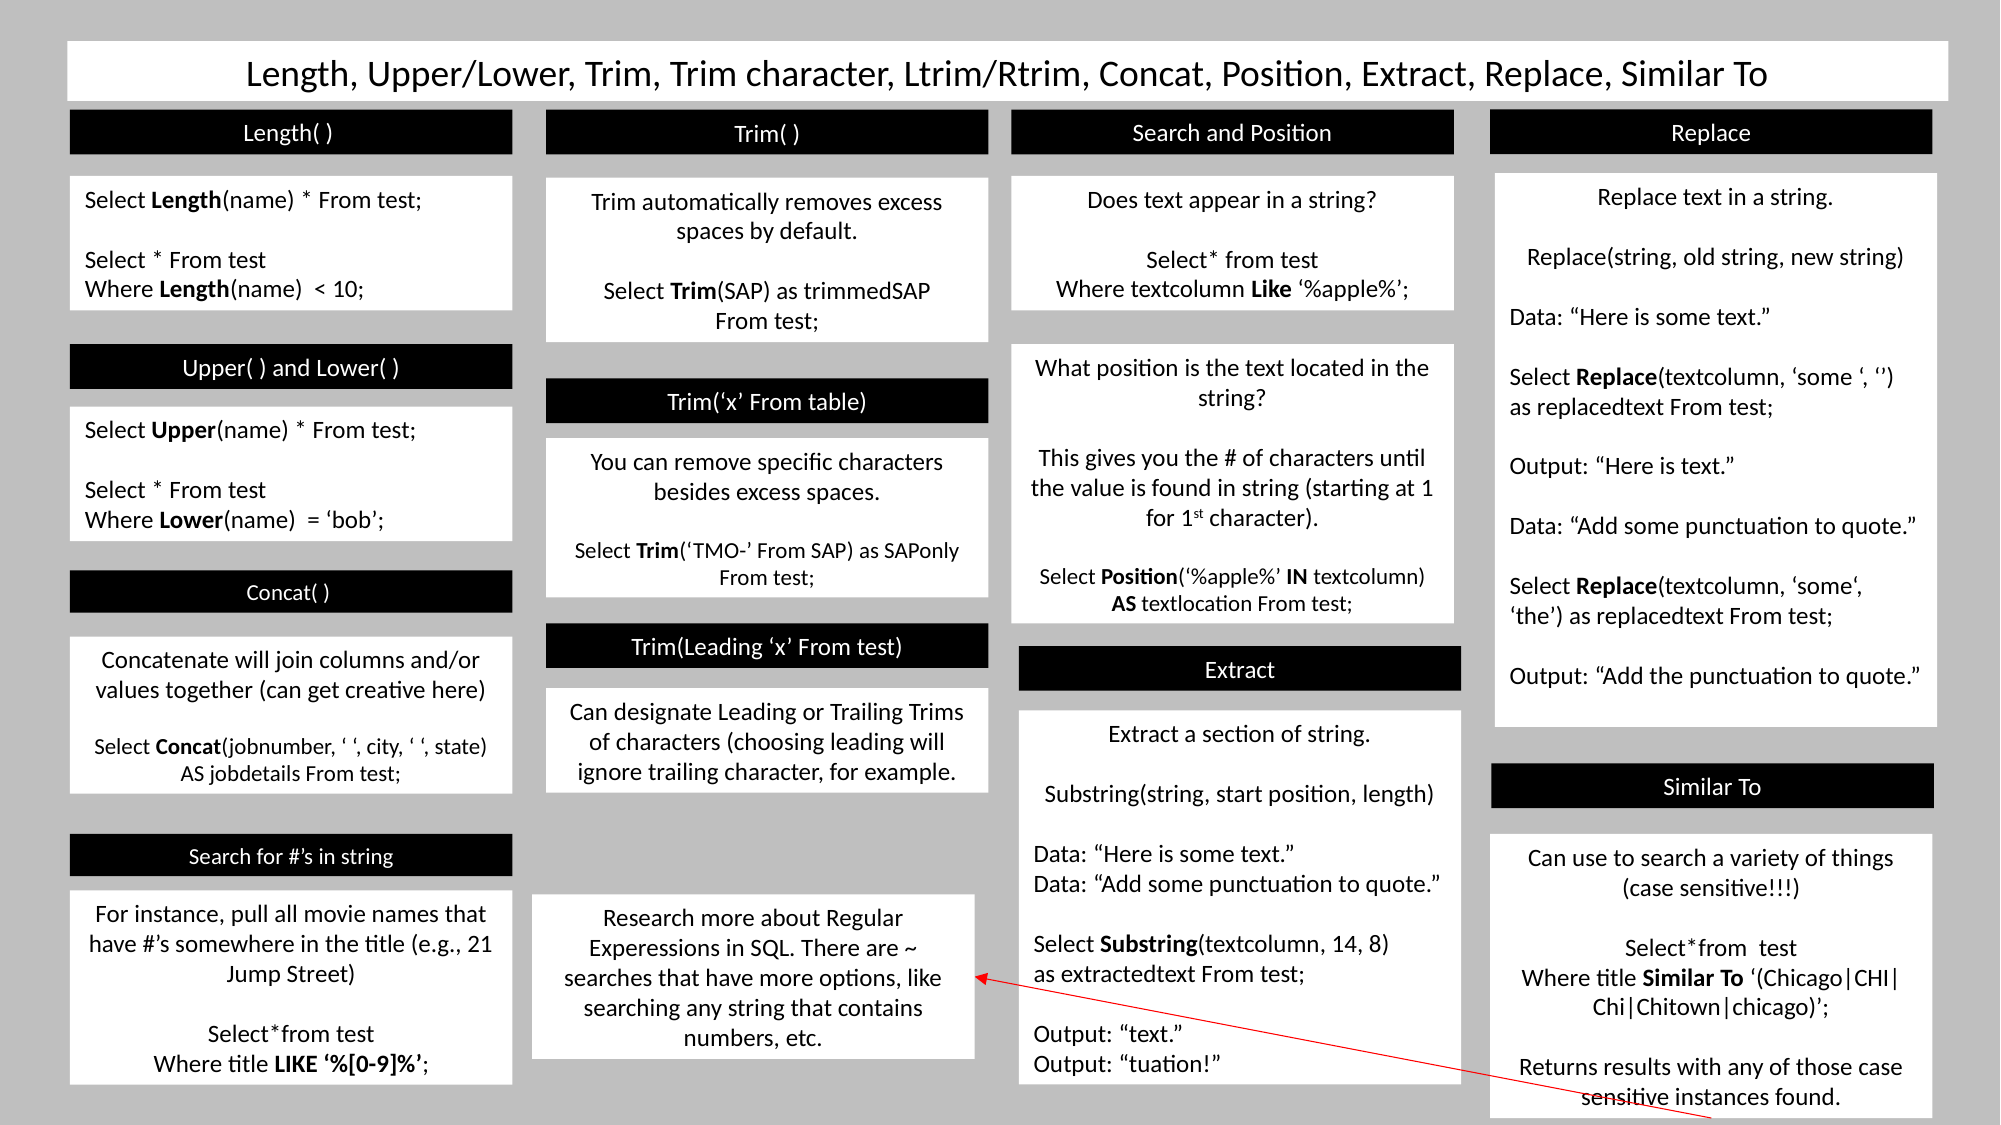

Length, Upper/Lower, Trim, Trim character, Ltrim/Rtrim, Concat, Position, Extract, Replace, Similar To
Replace
Search and Position
Length( )
Trim( )
Replace text in a string.

Replace(string, old string, new string)

Data: “Here is some text.”

Select Replace(textcolumn, ‘some ‘, ‘’)
as replacedtext From test;

Output: “Here is text.”

Data: “Add some punctuation to quote.”

Select Replace(textcolumn, ‘some‘, ‘the’) as replacedtext From test;

Output: “Add the punctuation to quote.”

Select Length(name) * From test;

Select * From test
Where Length(name)  < 10;
Does text appear in a string?

Select* from test
Where textcolumn Like ‘%apple%’;
Trim automatically removes excess spaces by default.

Select Trim(SAP) as trimmedSAP
From test;
Upper( ) and Lower( )
What position is the text located in the string?

This gives you the # of characters until the value is found in string (starting at 1 for 1st character).

Select Position(‘%apple%’ IN textcolumn)
AS textlocation From test;
Trim(‘x’ From table)
Select Upper(name) * From test;

Select * From test
Where Lower(name)  = ‘bob’;
You can remove specific characters besides excess spaces.

Select Trim(‘TMO-’ From SAP) as SAPonly
From test;
Concat( )
Trim(Leading ‘x’ From test)
Concatenate will join columns and/or values together (can get creative here)

Select Concat(jobnumber, ‘ ‘, city, ‘ ‘, state)
AS jobdetails From test;
Extract
Can designate Leading or Trailing Trims of characters (choosing leading will ignore trailing character, for example.
Extract a section of string.

Substring(string, start position, length)

Data: “Here is some text.”
Data: “Add some punctuation to quote.”

Select Substring(textcolumn, 14, 8)
as extractedtext From test;

Output: “text.”
Output: “tuation!”
Similar To
Search for #’s in string
Can use to search a variety of things (case sensitive!!!)

Select*from  test
Where title Similar To ‘(Chicago|CHI|Chi|Chitown|chicago)’;

Returns results with any of those case sensitive instances found.
For instance, pull all movie names that have #’s somewhere in the title (e.g., 21 Jump Street)

Select*from test
Where title LIKE ‘%[0-9]%’;
Research more about Regular Experessions in SQL. There are ~ searches that have more options, like searching any string that contains numbers, etc.